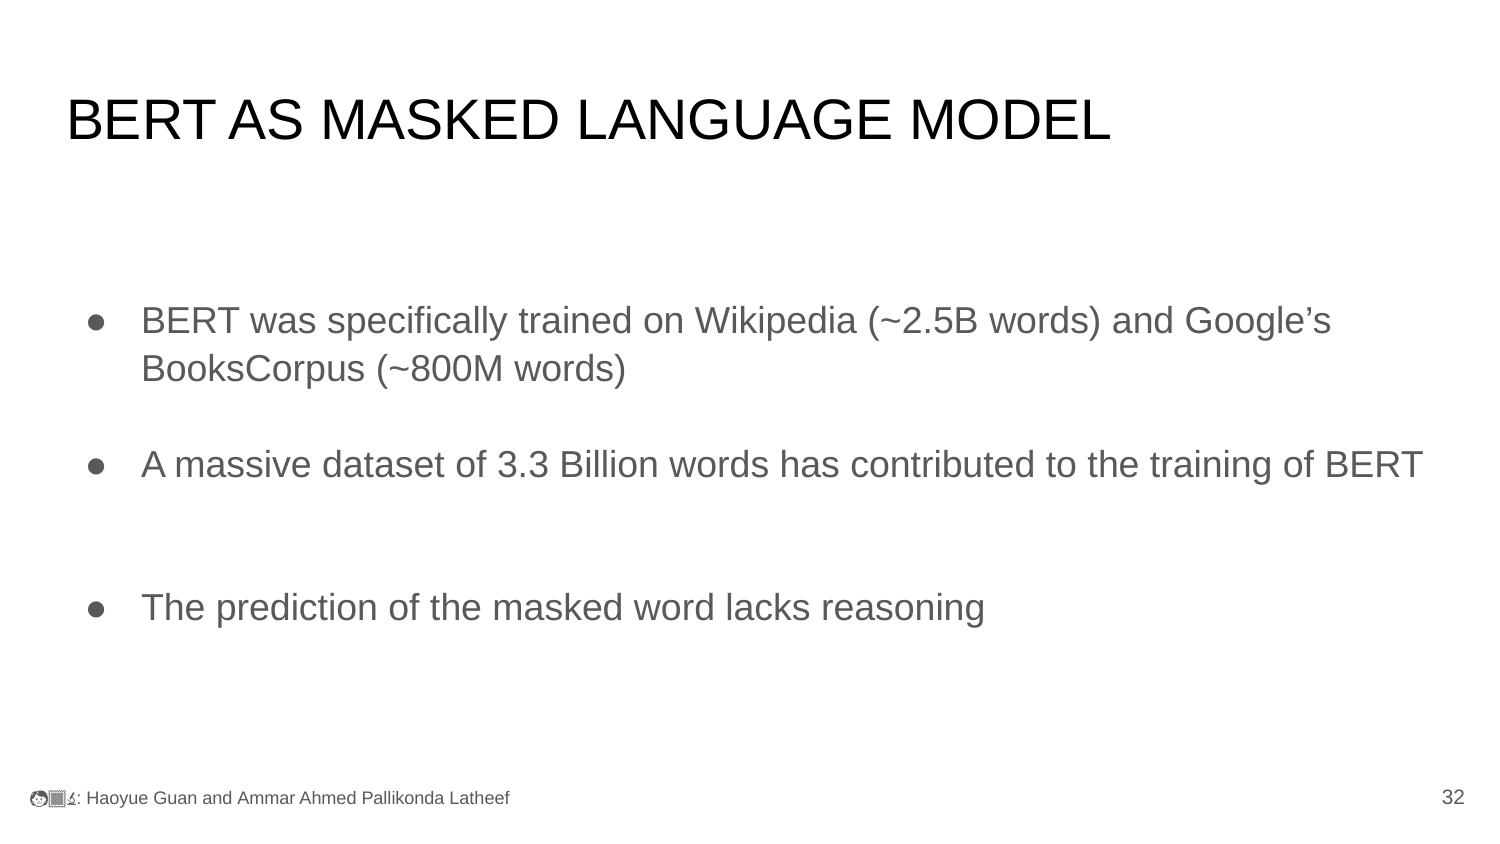

# BERT AS MASKED LANGUAGE MODEL

BERT was specifically trained on Wikipedia (~2.5B words) and Google’s BooksCorpus (~800M words)

A massive dataset of 3.3 Billion words has contributed to the training of BERT

The prediction of the masked word lacks reasoning

32
👩🏽‍🔬: Haoyue Guan and Ammar Ahmed Pallikonda Latheef